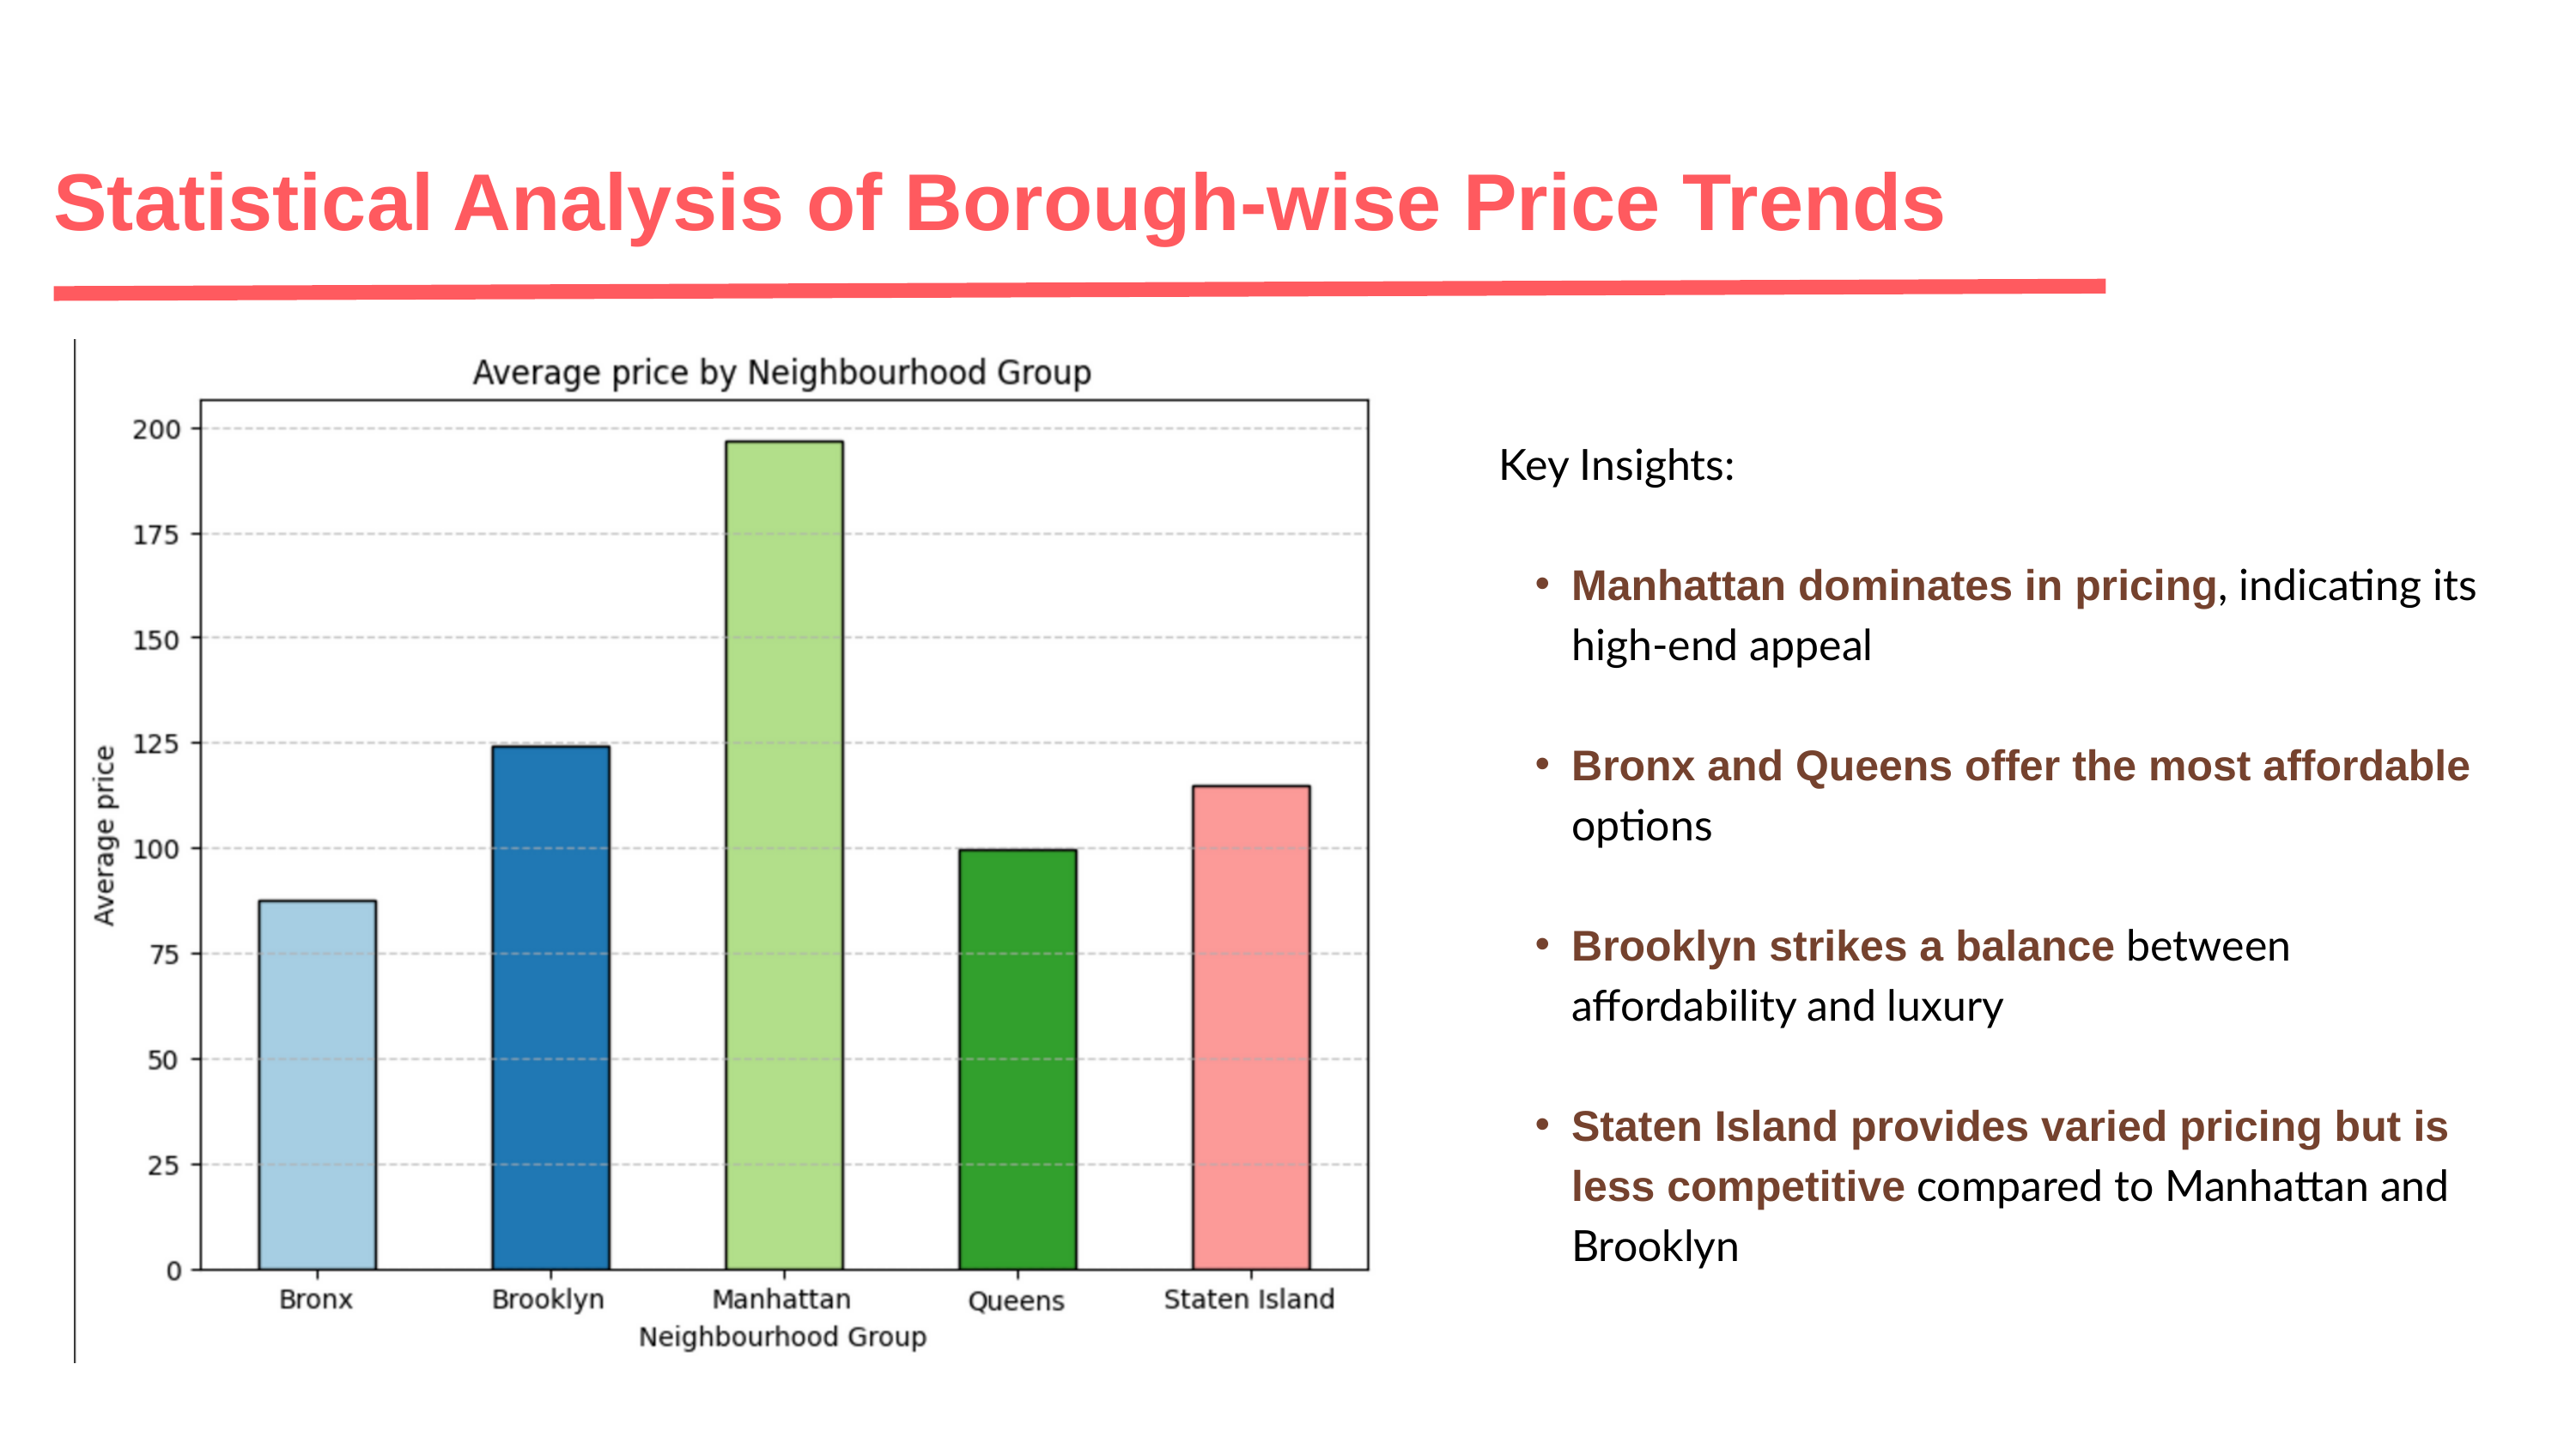

Statistical Analysis of Borough-wise Price Trends

Key Insights:

Manhattan dominates in pricing, indicating its high-end appeal

Bronx and Queens offer the most affordable options

Brooklyn strikes a balance between affordability and luxury

Staten Island provides varied pricing but is less competitive compared to Manhattan and Brooklyn